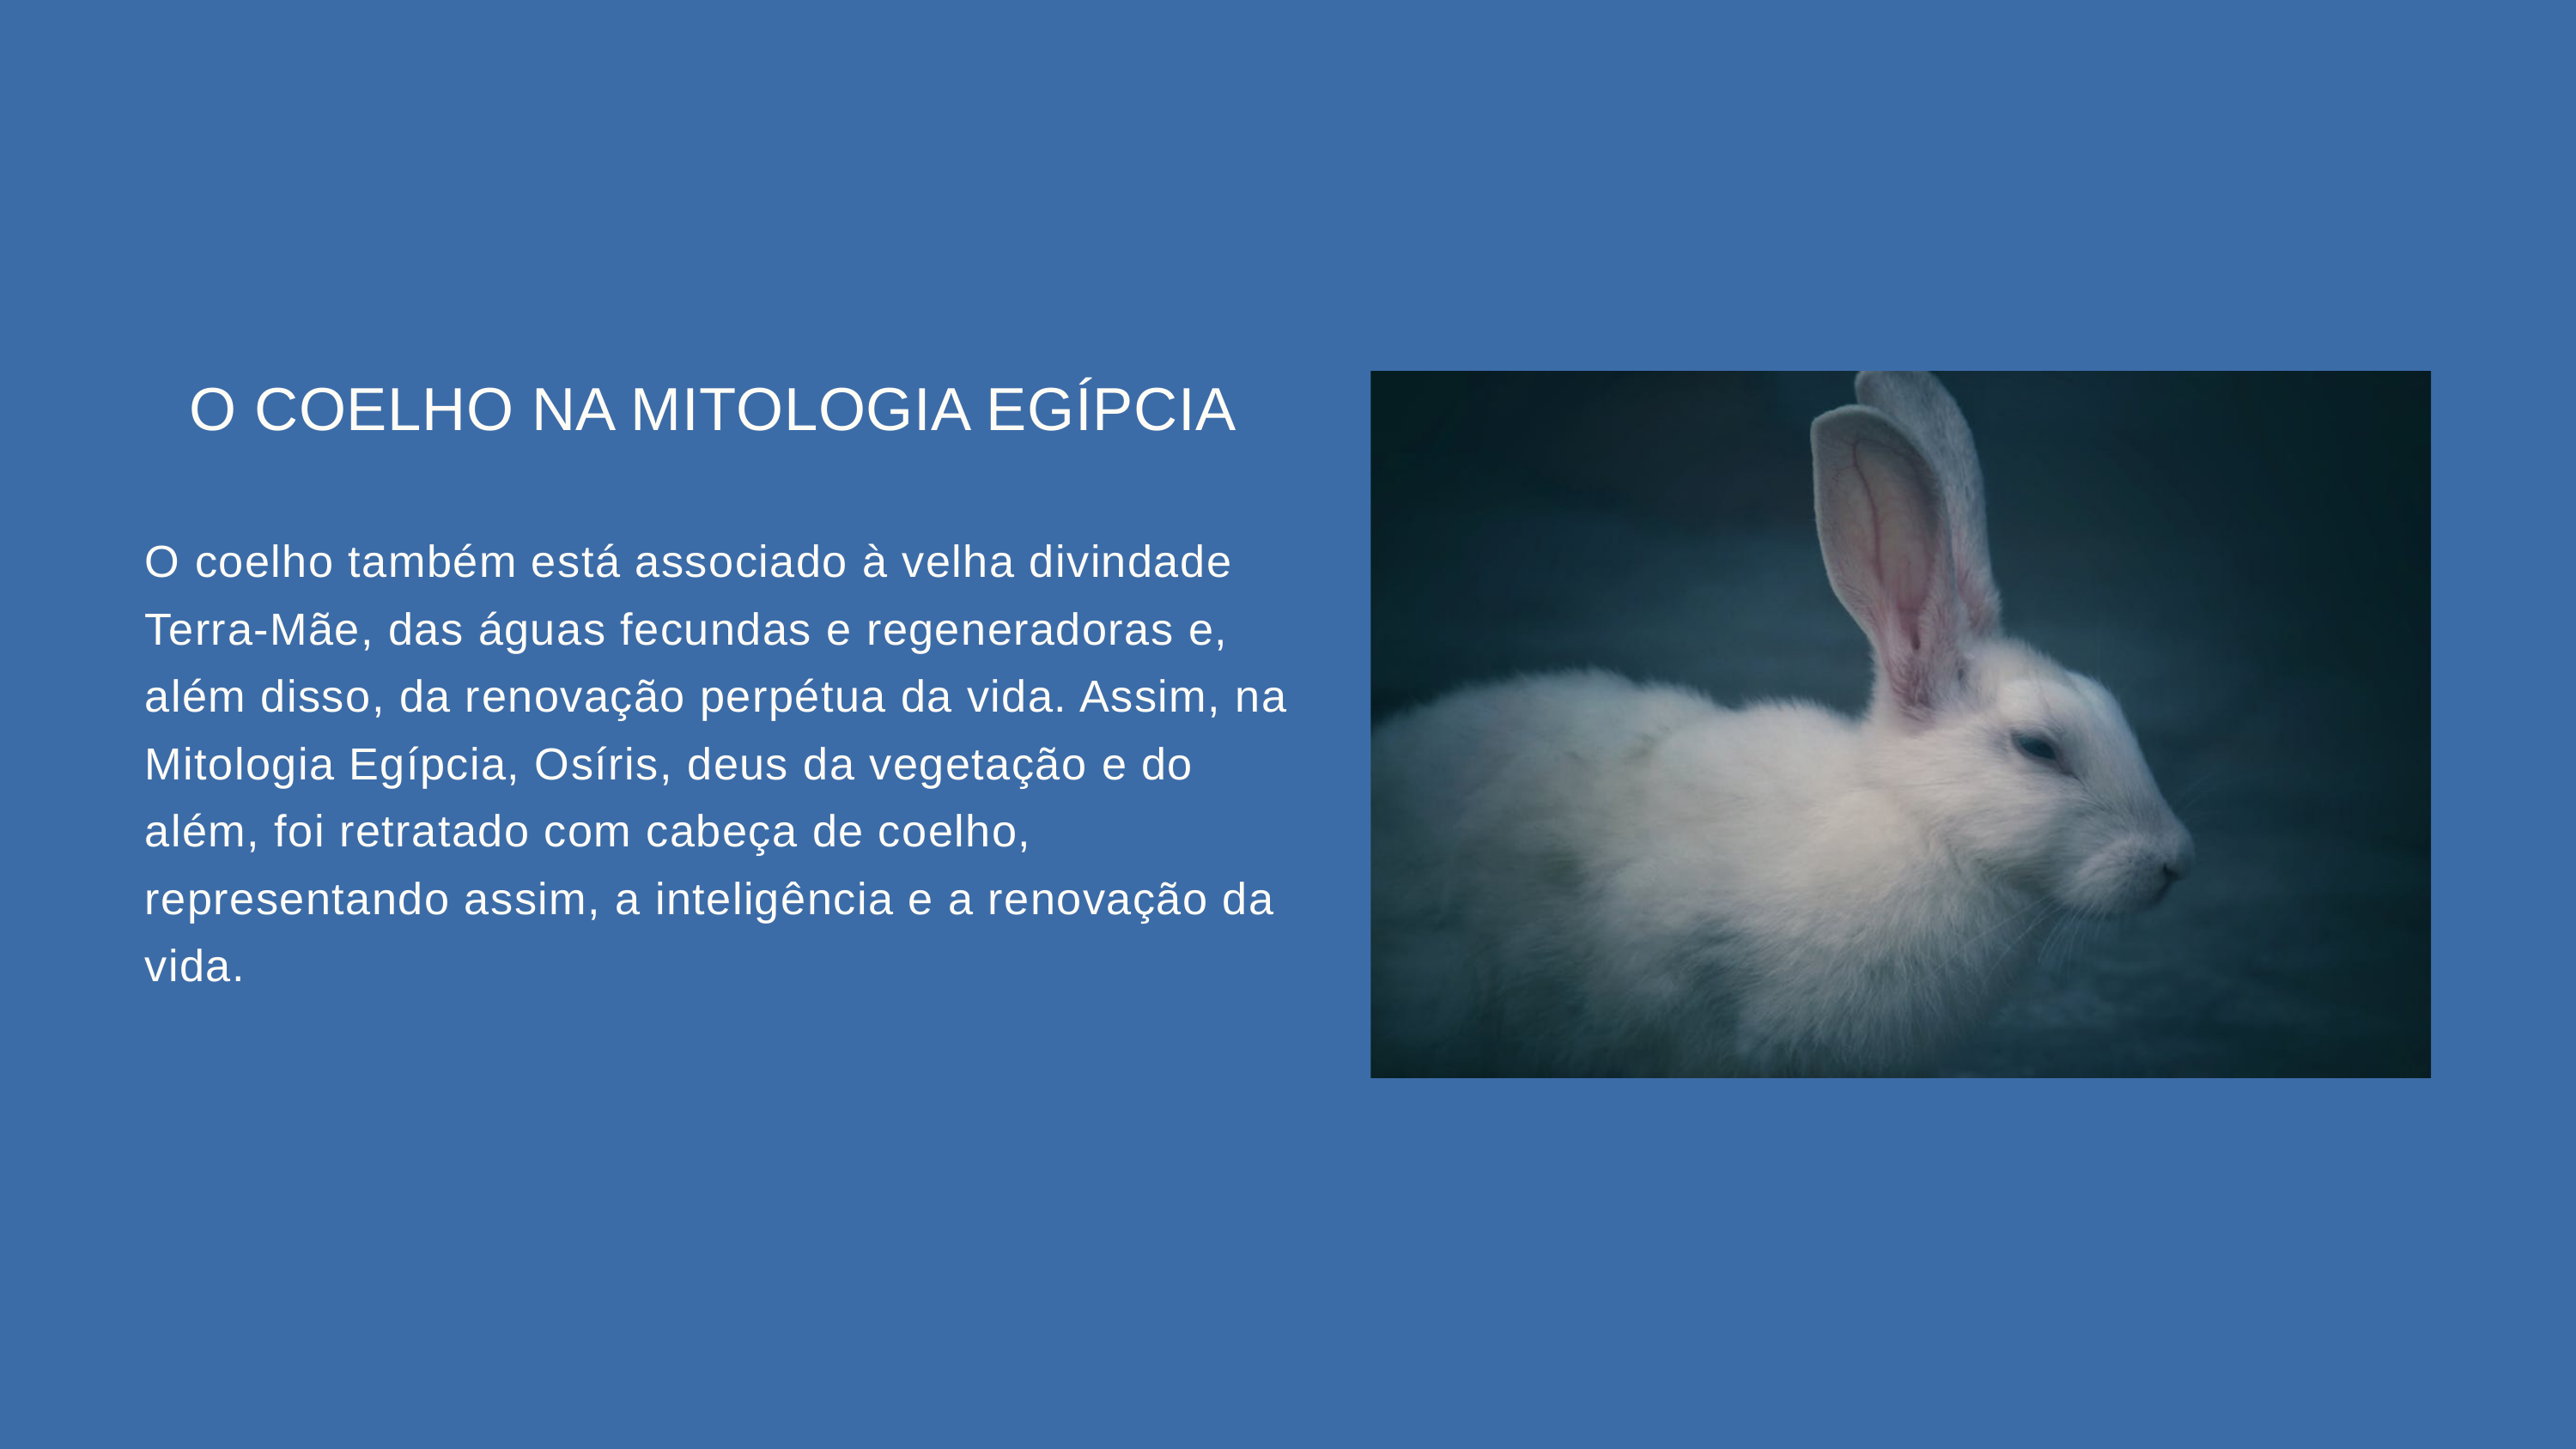

O COELHO NA MITOLOGIA EGÍPCIA
O coelho também está associado à velha divindade Terra-Mãe, das águas fecundas e regeneradoras e, além disso, da renovação perpétua da vida. Assim, na Mitologia Egípcia, Osíris, deus da vegetação e do além, foi retratado com cabeça de coelho, representando assim, a inteligência e a renovação da vida.